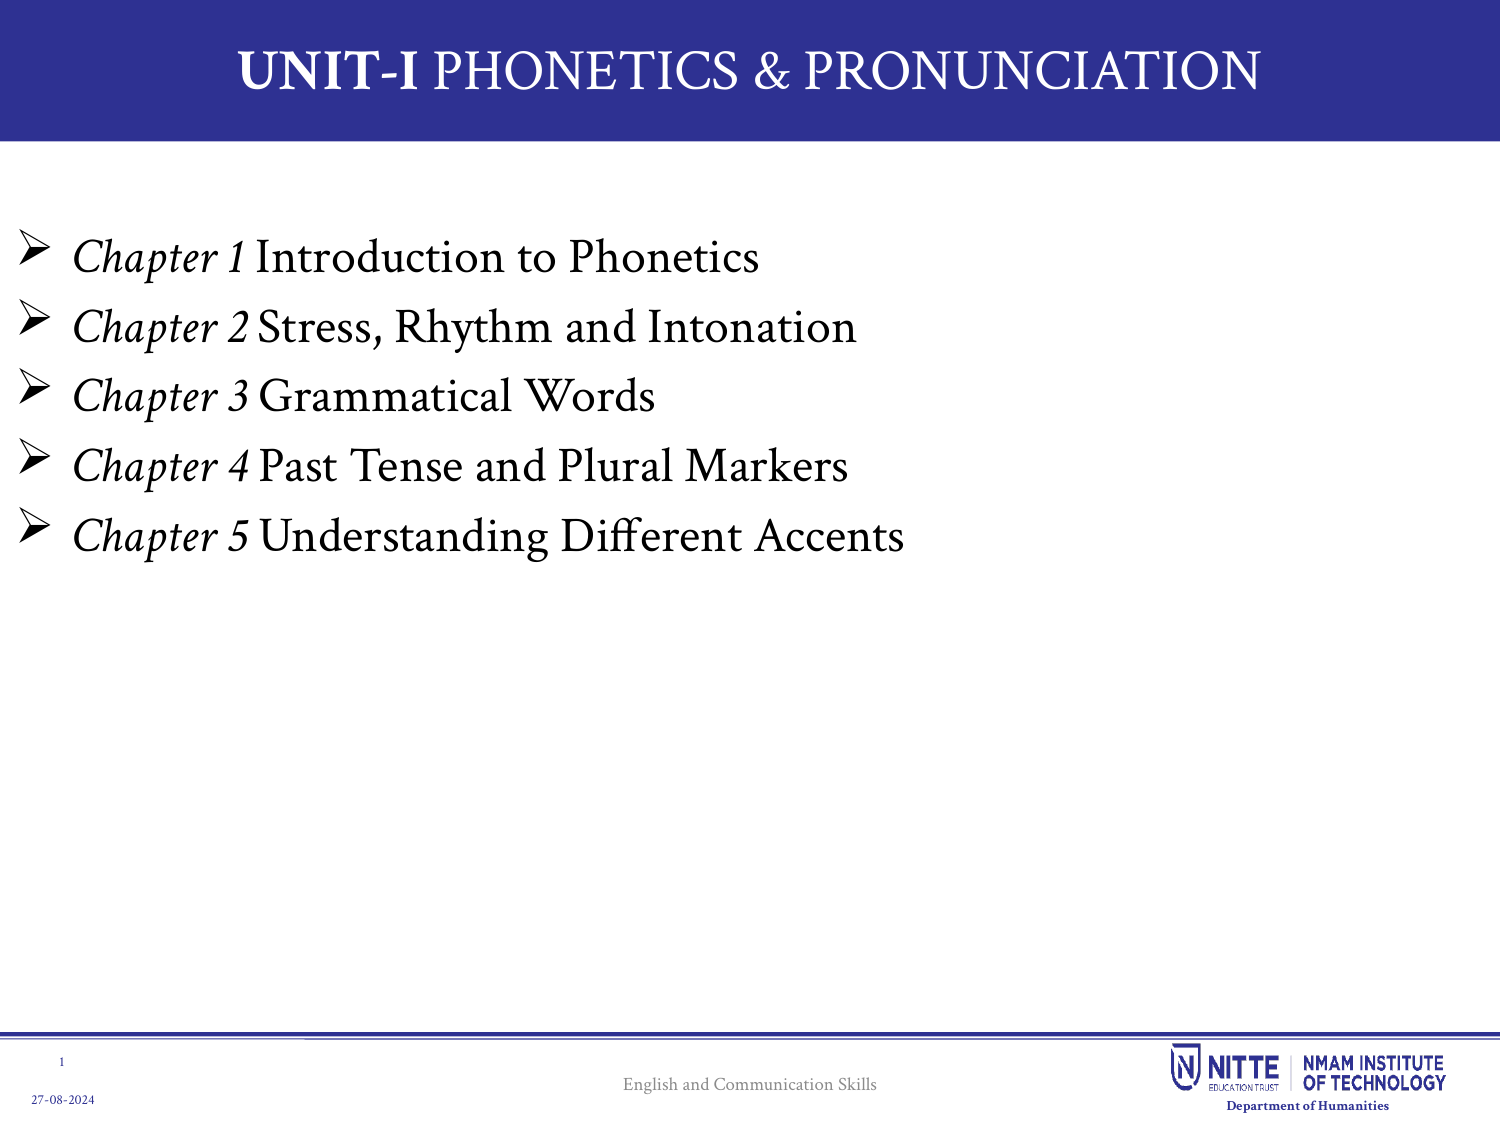

# UNIT-I PHONETICS & PRONUNCIATION

Chapter 1 Introduction to Phonetics
Chapter 2 Stress, Rhythm and Intonation
Chapter 3 Grammatical Words
Chapter 4 Past Tense and Plural Markers
Chapter 5 Understanding Different Accents
English and Communication Skills